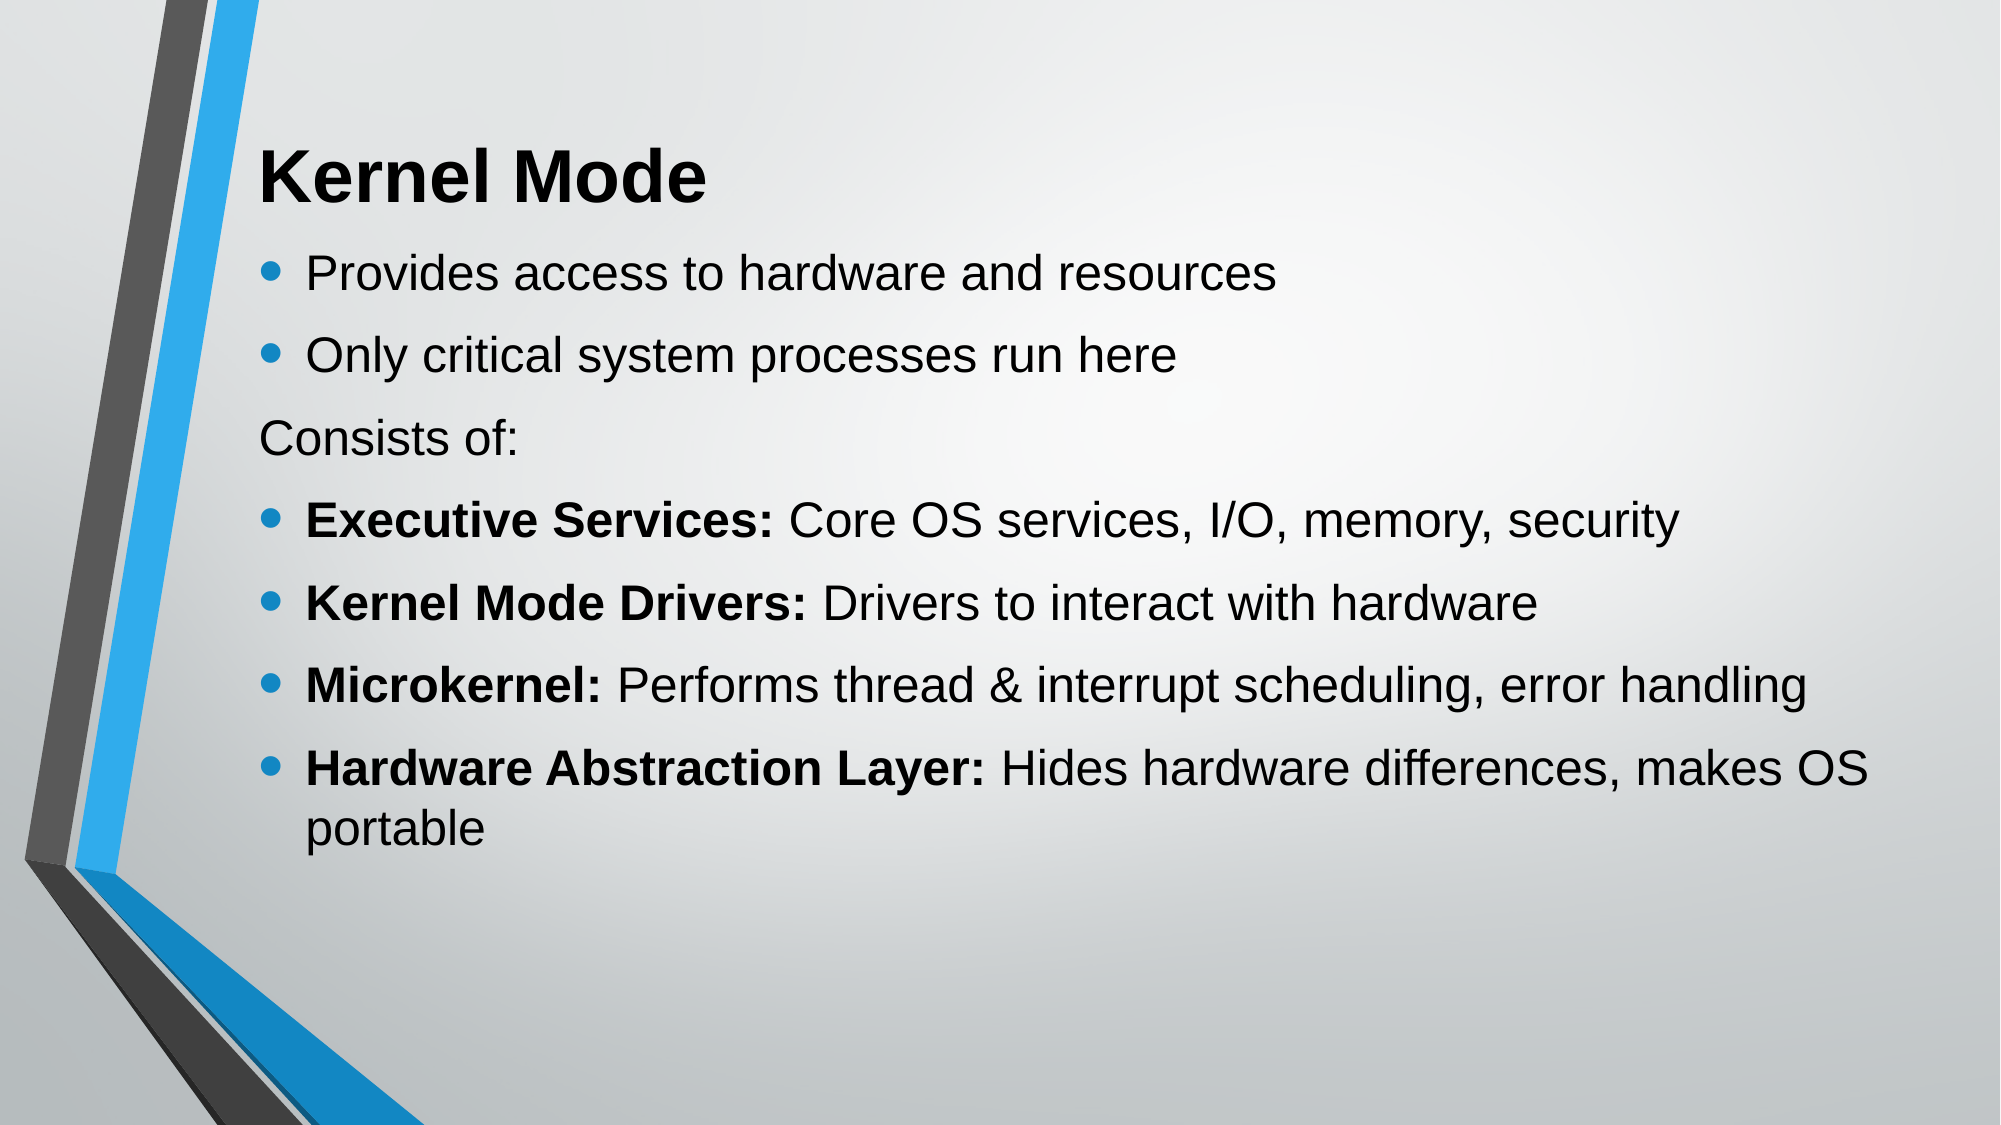

# Kernel Mode
Provides access to hardware and resources
Only critical system processes run here
Consists of:
Executive Services: Core OS services, I/O, memory, security
Kernel Mode Drivers: Drivers to interact with hardware
Microkernel: Performs thread & interrupt scheduling, error handling
Hardware Abstraction Layer: Hides hardware differences, makes OS portable